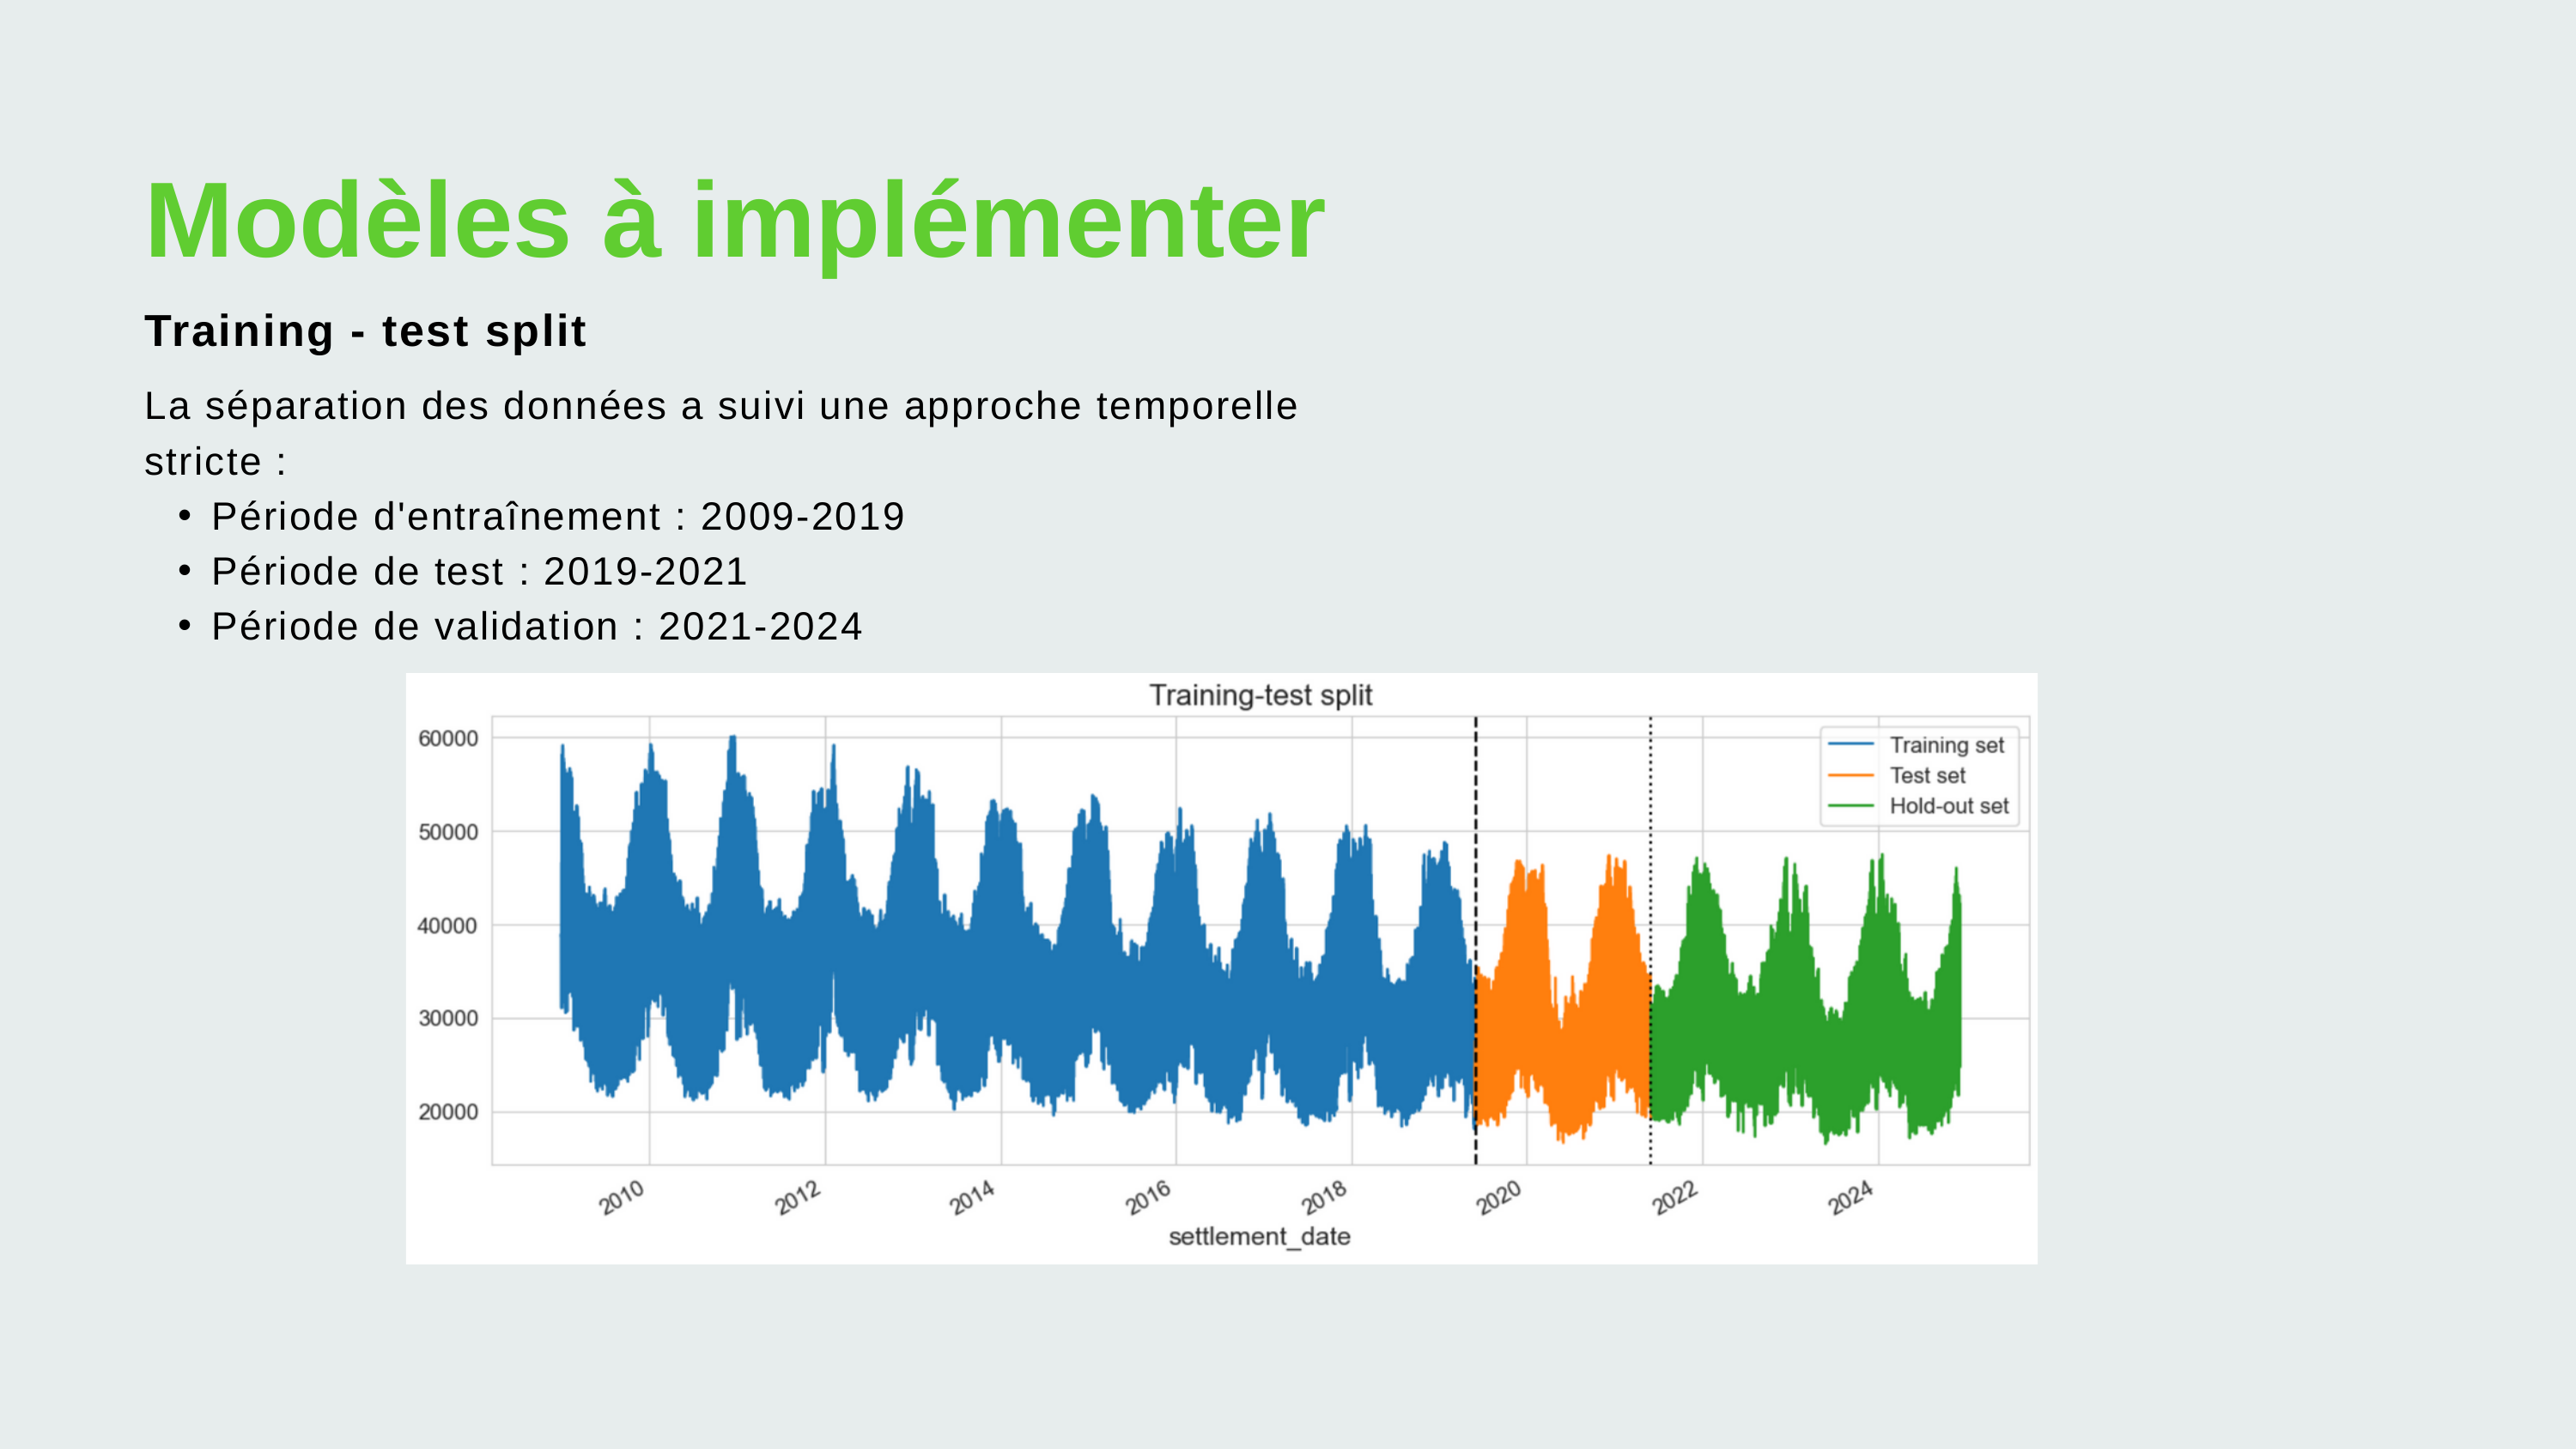

Modèles à implémenter
Training - test split
La séparation des données a suivi une approche temporelle stricte :
Période d'entraînement : 2009-2019
Période de test : 2019-2021
Période de validation : 2021-2024